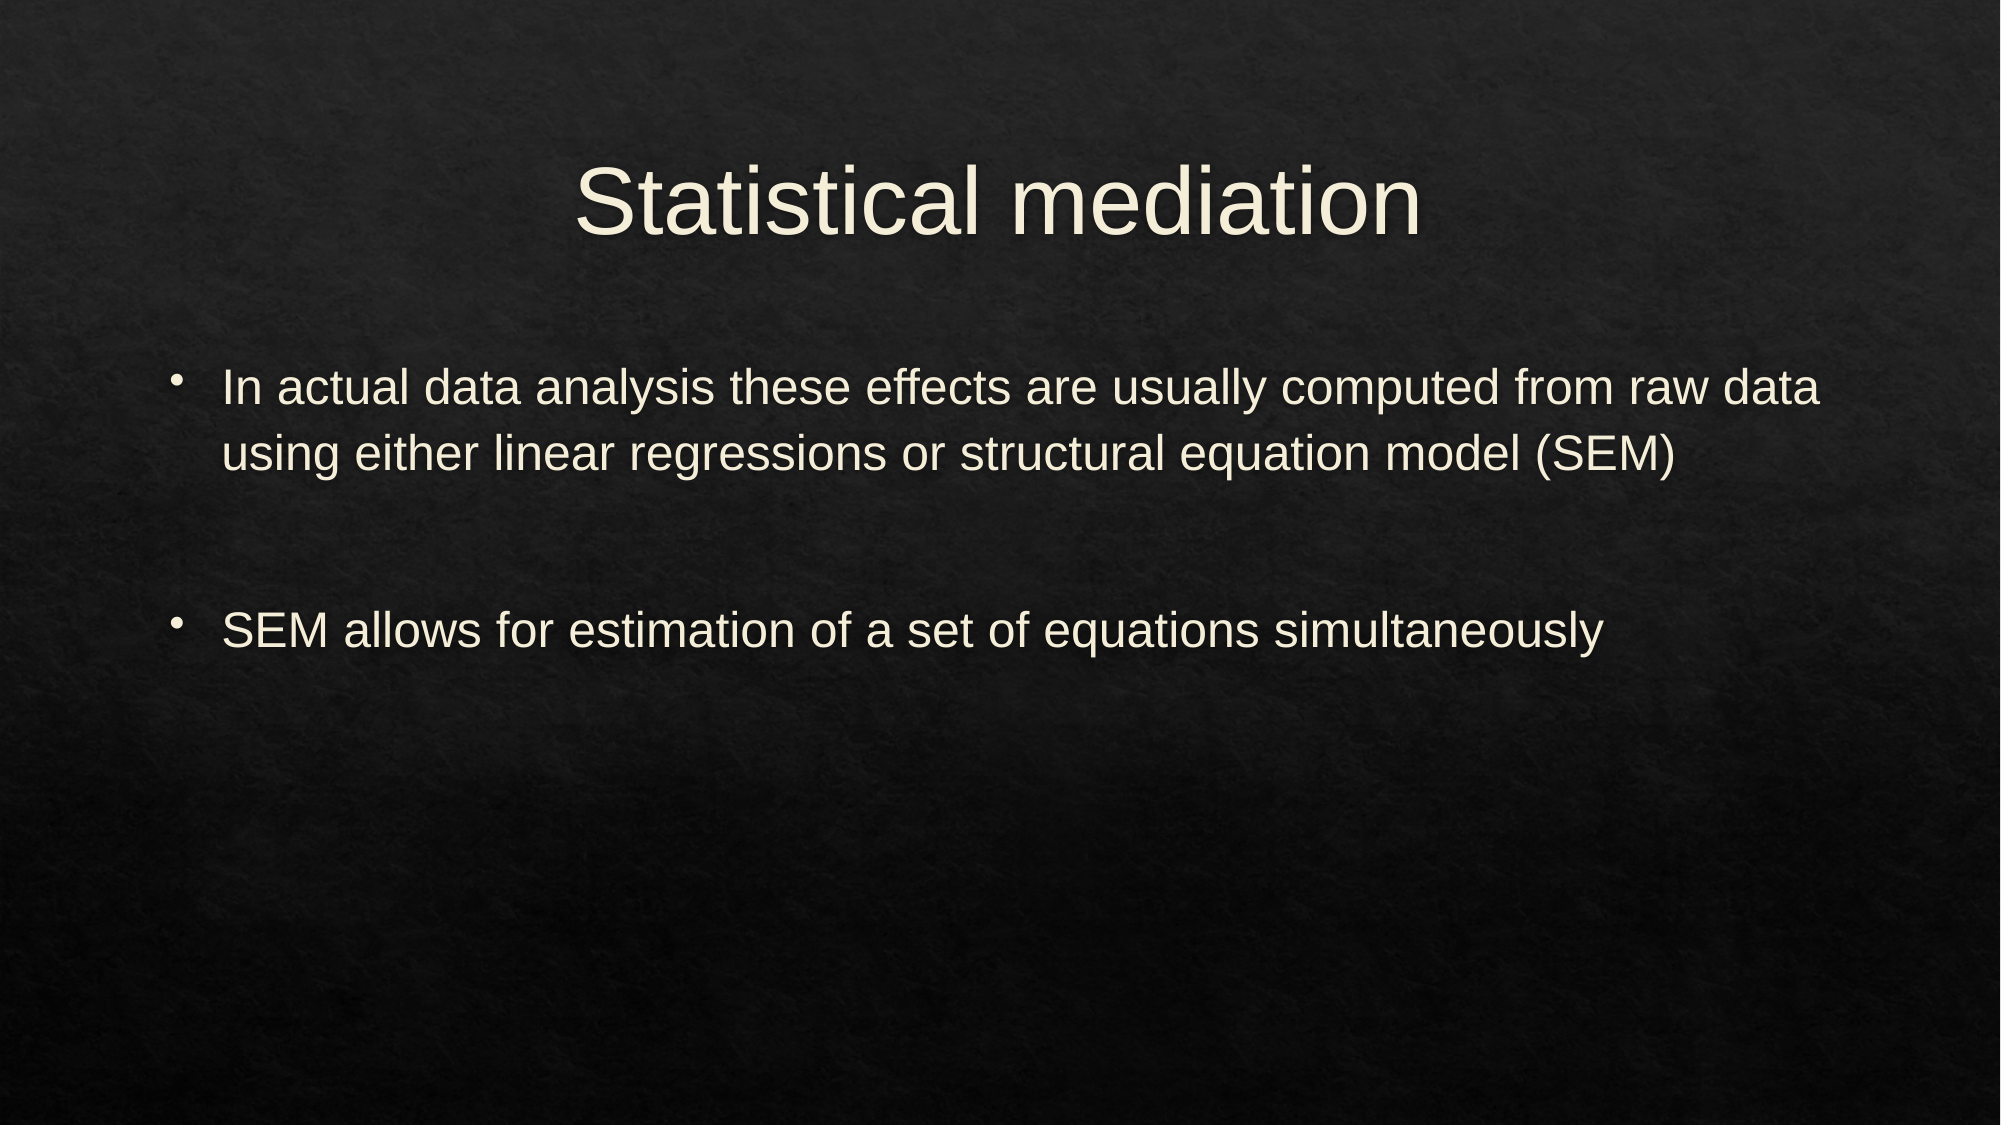

# Statistical mediation
In actual data analysis these effects are usually computed from raw data using either linear regressions or structural equation model (SEM)

SEM allows for estimation of a set of equations simultaneously